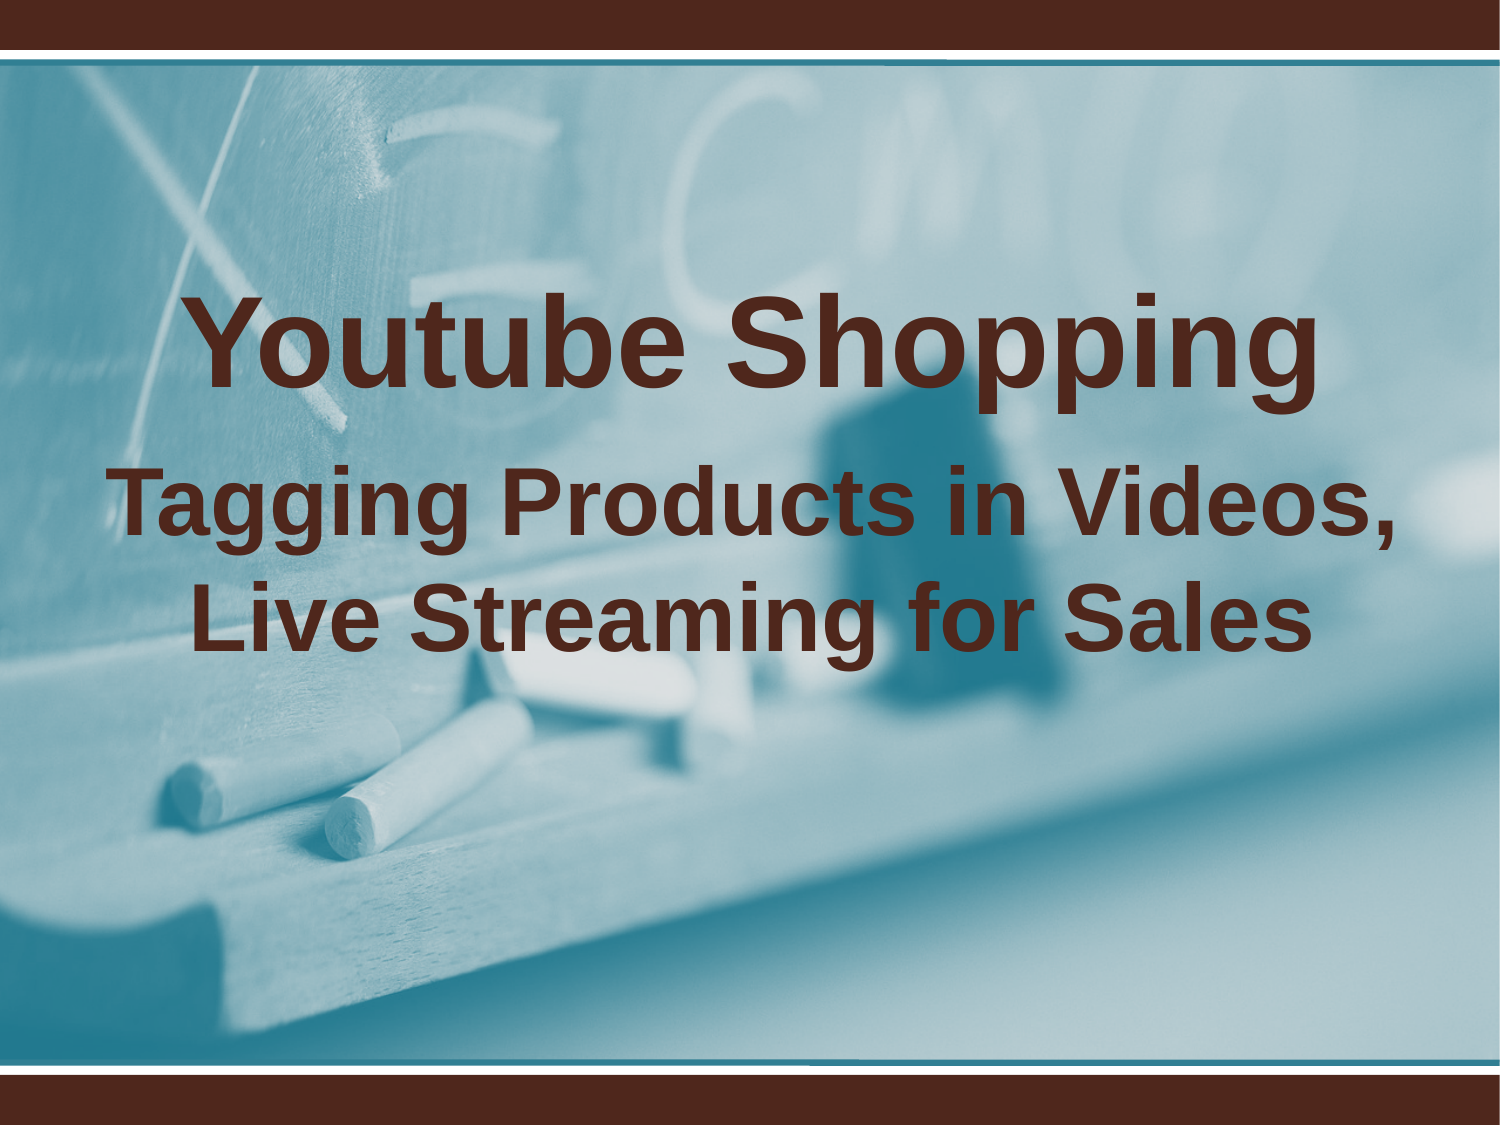

Youtube Shopping
Tagging Products in Videos, Live Streaming for Sales